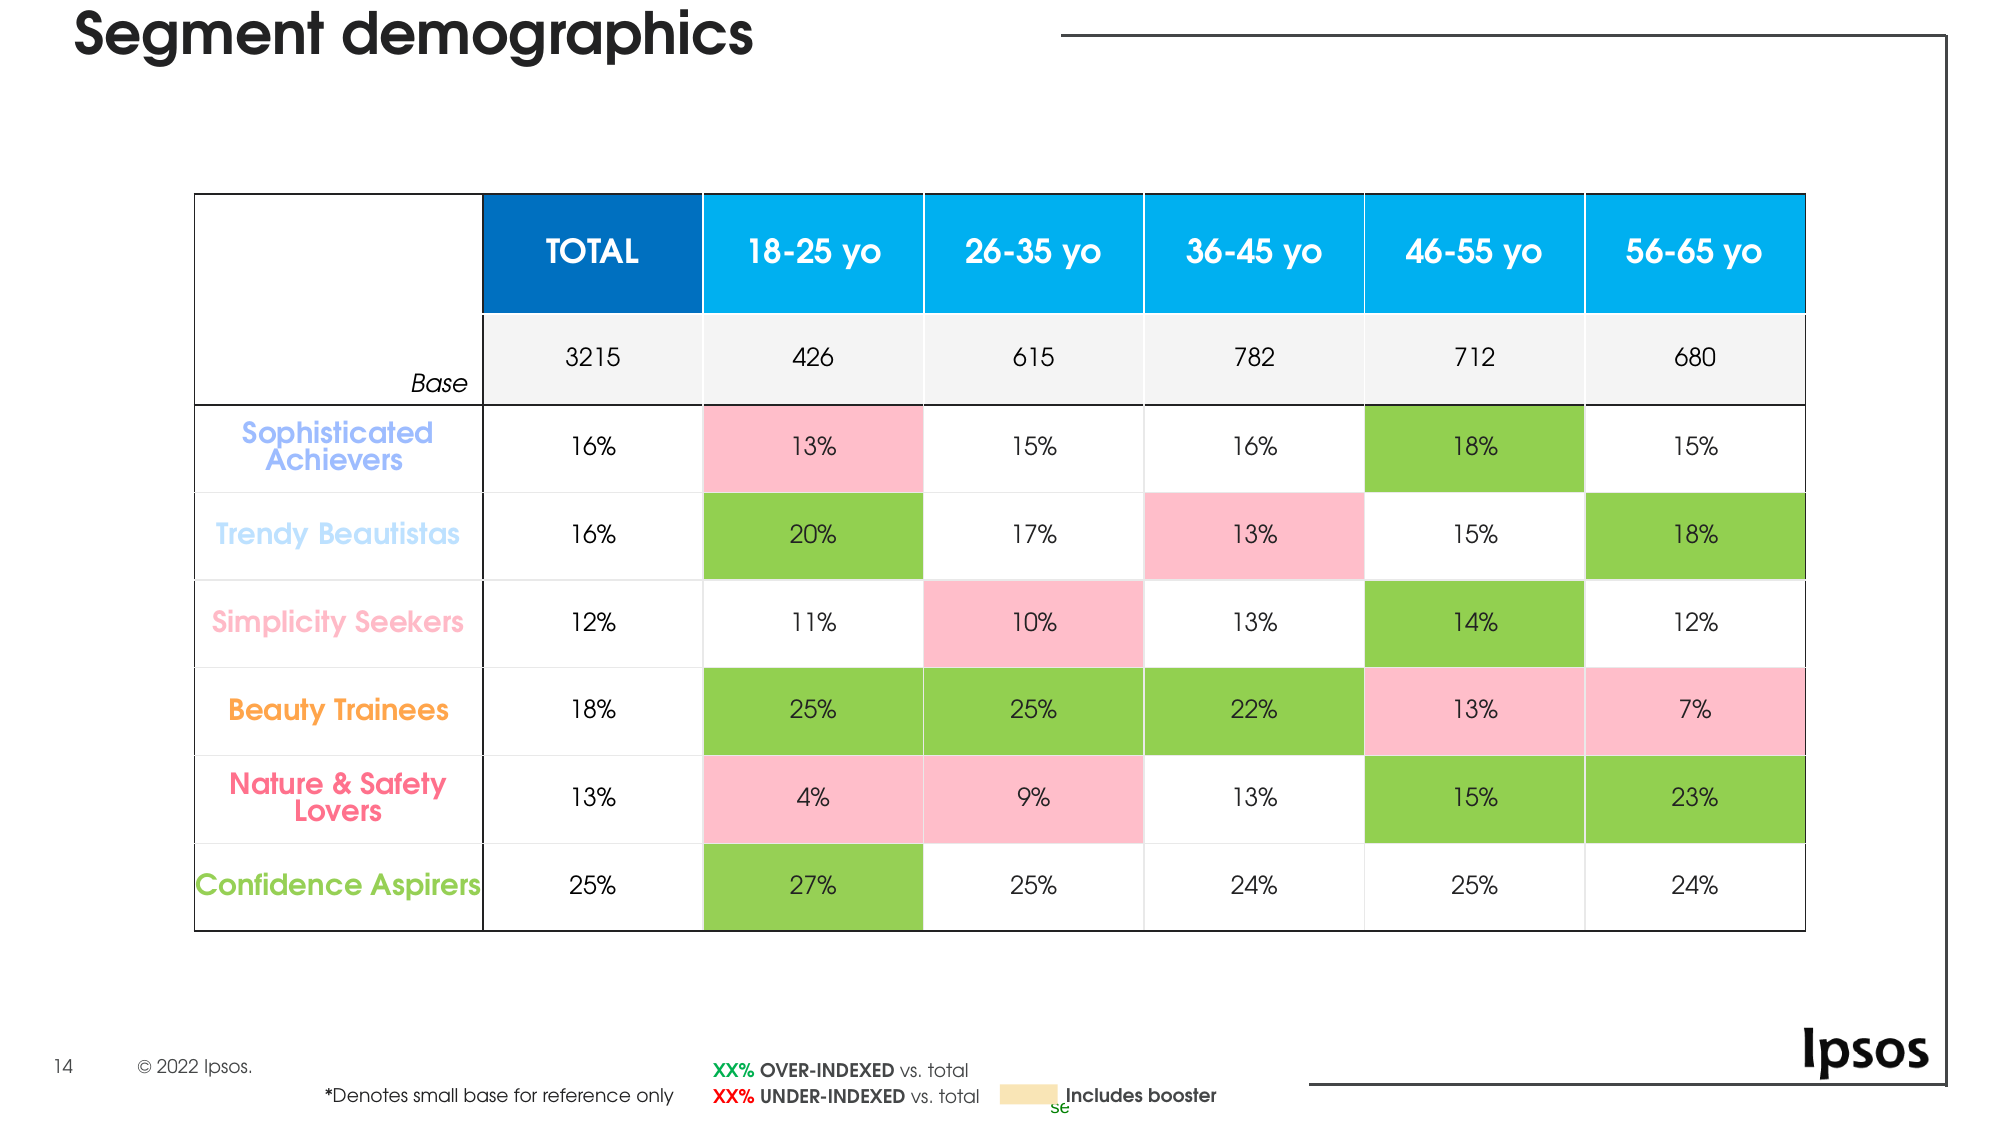

Segment demographics

| Base | TOTAL | 18-25 yo | 26-35 yo | 36-45 yo | 46-55 yo | 56-65 yo |
| --- | --- | --- | --- | --- | --- | --- |
|  | 3215 | 426 | 615 | 782 | 712 | 680 |
| Sophisticated Achievers | 16% | 13% | 15% | 16% | 18% | 15% |
| Trendy Beautistas | 16% | 20% | 17% | 13% | 15% | 18% |
| Simplicity Seekers | 12% | 11% | 10% | 13% | 14% | 12% |
| Beauty Trainees | 18% | 25% | 25% | 22% | 13% | 7% |
| Nature & Safety Lovers | 13% | 4% | 9% | 13% | 15% | 23% |
| Confidence Aspirers | 25% | 27% | 25% | 24% | 25% | 24% |
XX% OVER-INDEXED vs. total
XX% UNDER-INDEXED vs. total
*Denotes small base for reference only
Includes booster